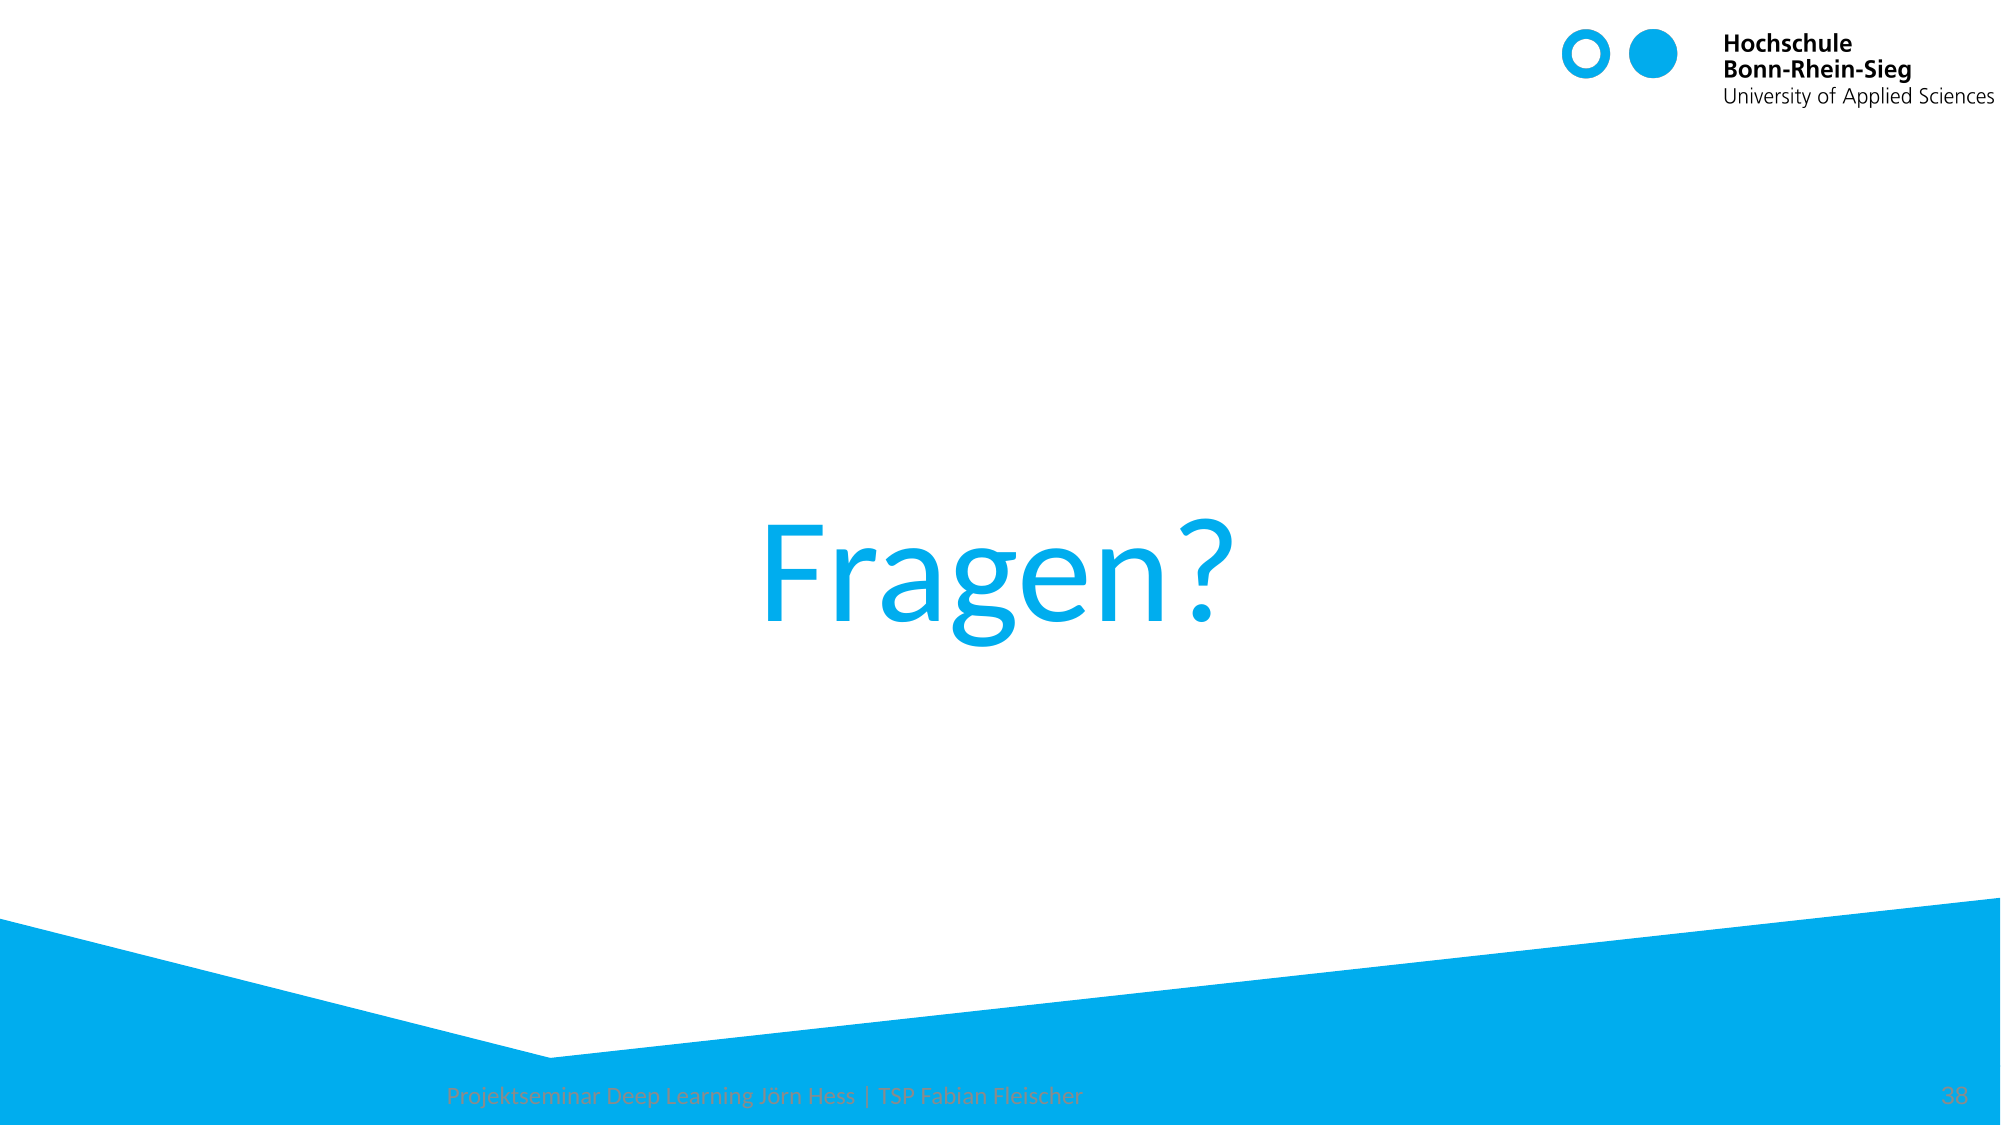

Fragen?
Projektseminar Deep Learning Jörn Hess | TSP Fabian Fleischer
38